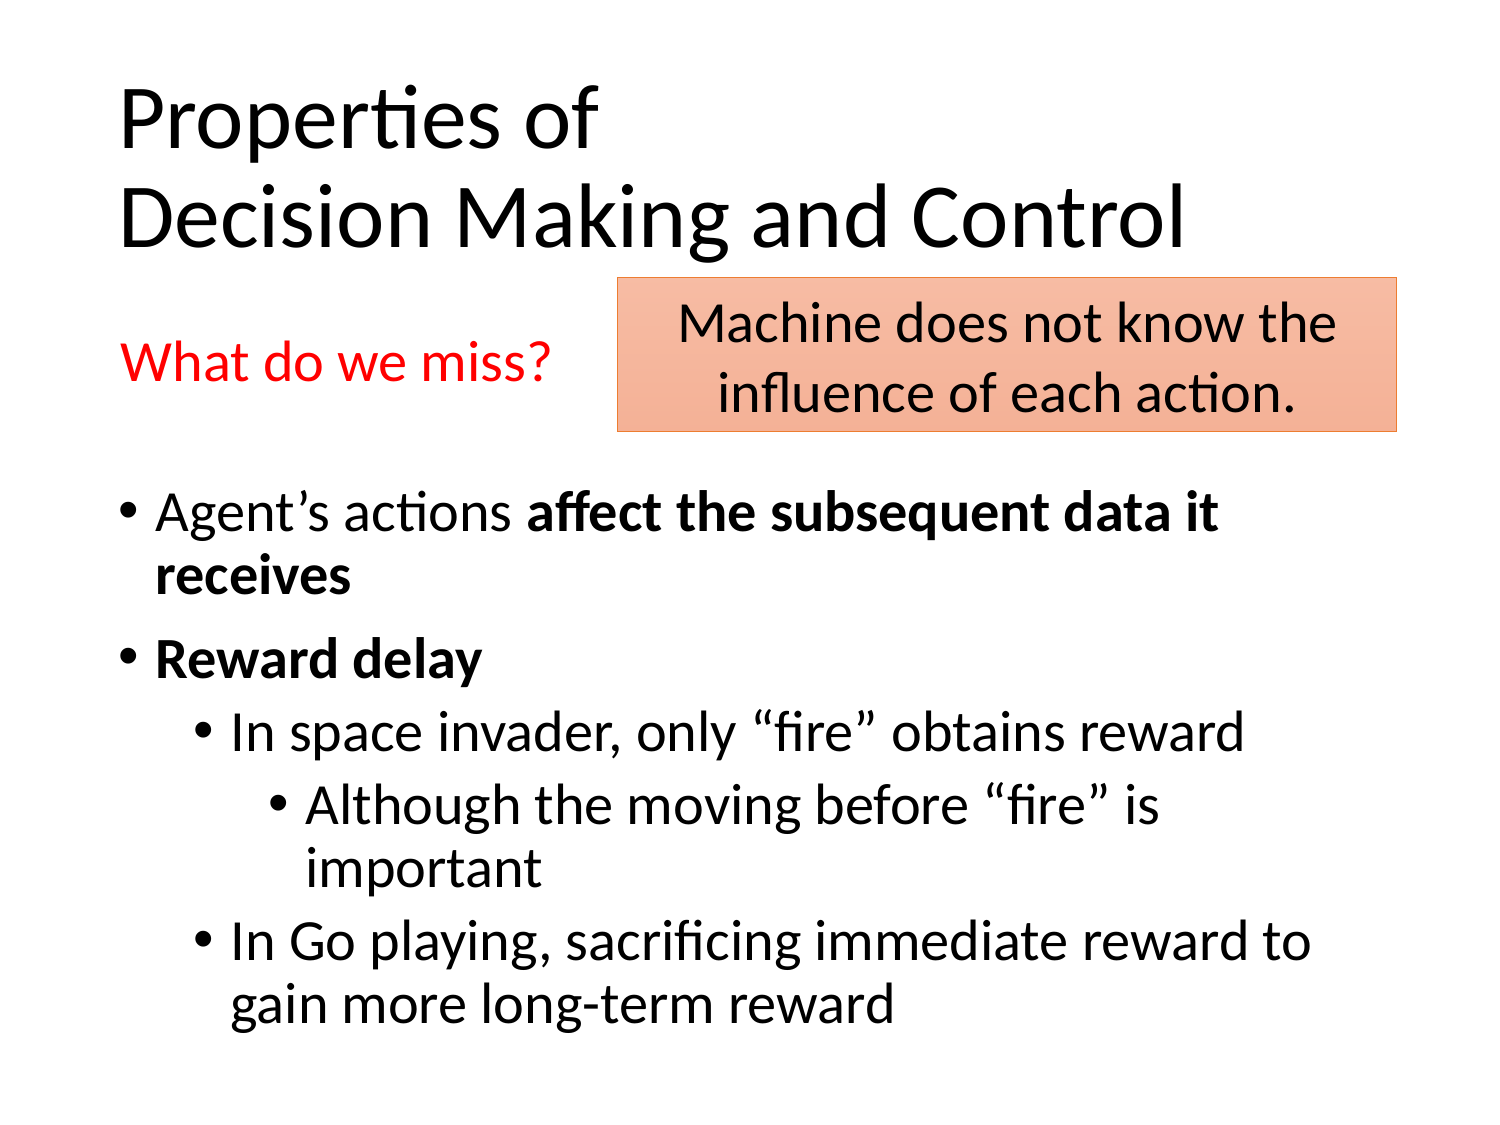

# Properties of Decision Making and Control
Machine does not know the influence of each action.
What do we miss?

Agent’s actions affect the subsequent data it receives
Reward delay
In space invader, only “fire” obtains reward
Although the moving before “fire” is important
In Go playing, sacrificing immediate reward to gain more long-term reward